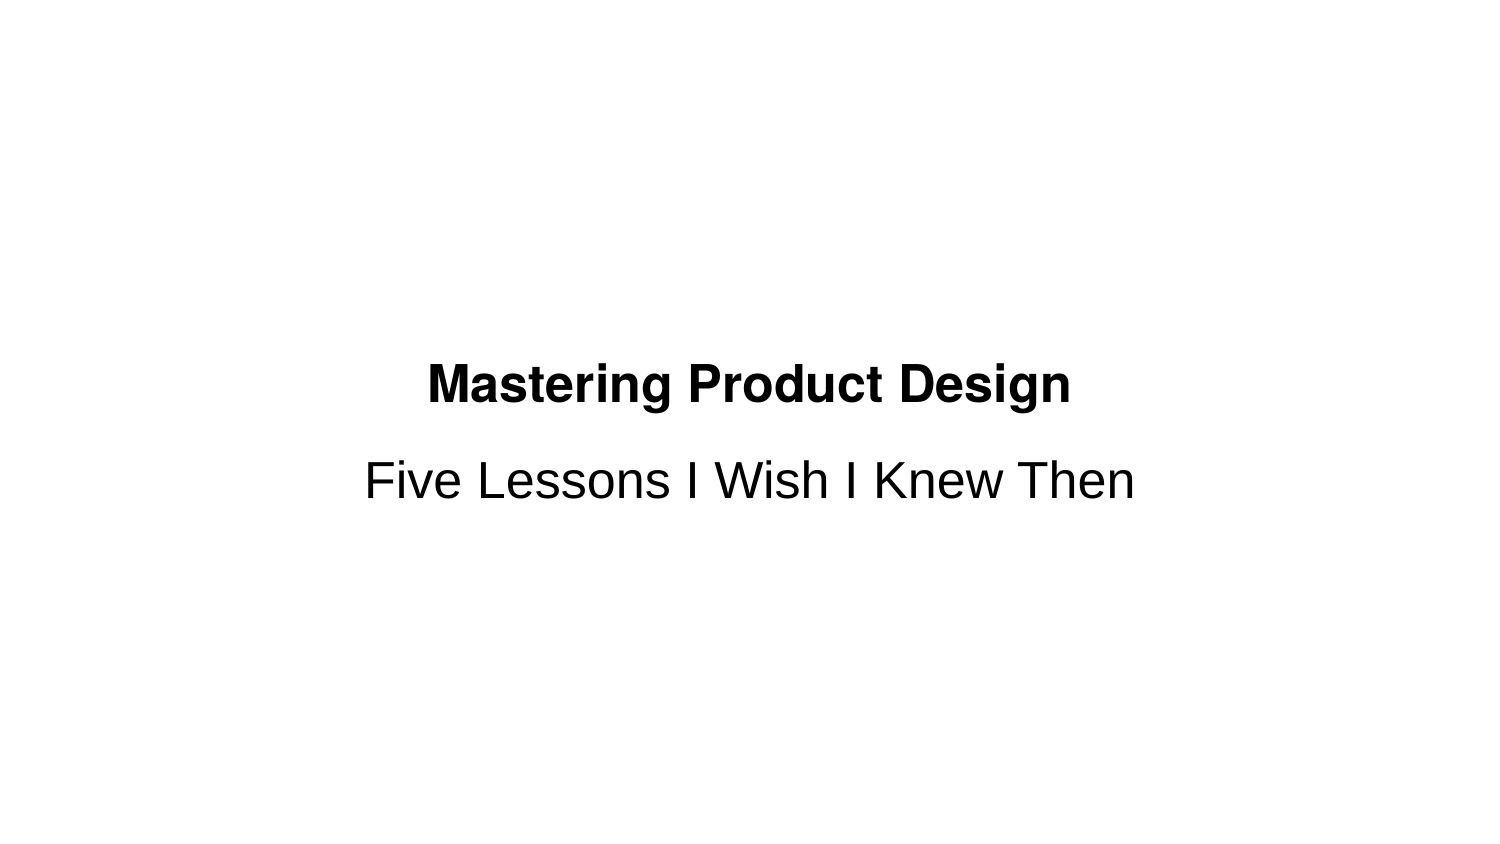

Mastering Product Design
Five Lessons I Wish I Knew Then